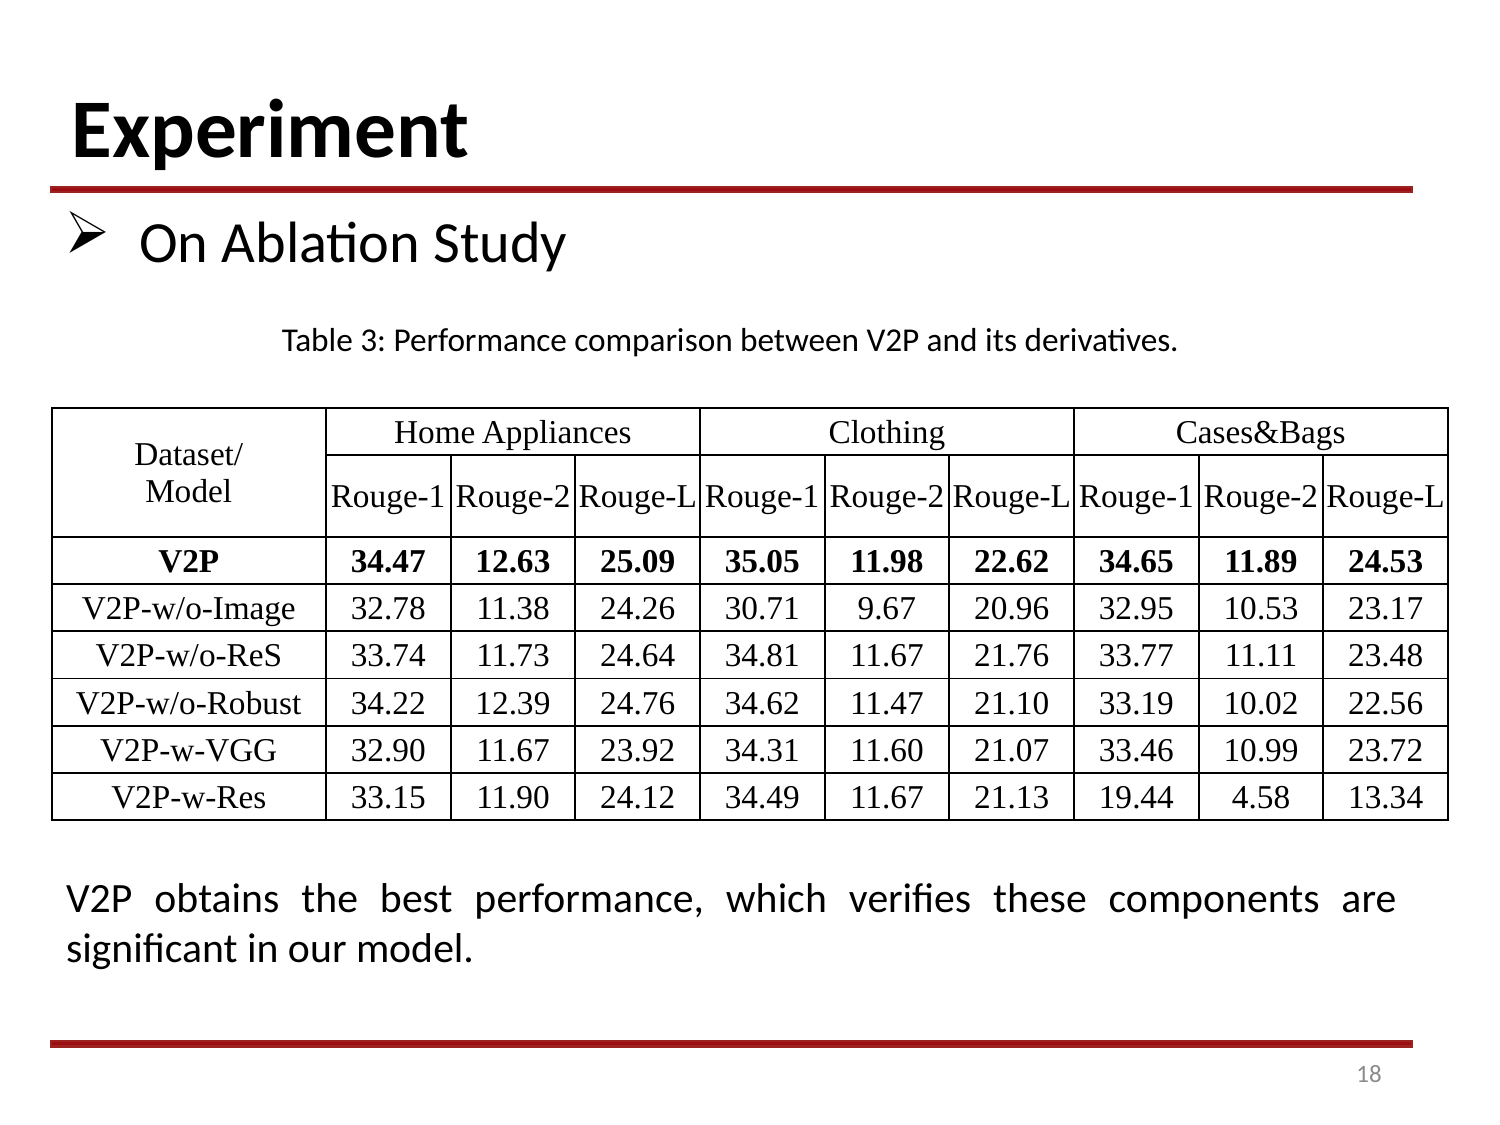

Experiment

On Ablation Study
Table 3: Performance comparison between V2P and its derivatives.
| Dataset/ Model | Home Appliances |  |  | Clothing |  |  | Cases&Bags |  |  |
| --- | --- | --- | --- | --- | --- | --- | --- | --- | --- |
|  | Rouge-1 | Rouge-2 | Rouge-L | Rouge-1 | Rouge-2 | Rouge-L | Rouge-1 | Rouge-2 | Rouge-L |
| V2P | 34.47 | 12.63 | 25.09 | 35.05 | 11.98 | 22.62 | 34.65 | 11.89 | 24.53 |
| V2P-w/o-Image | 32.78 | 11.38 | 24.26 | 30.71 | 9.67 | 20.96 | 32.95 | 10.53 | 23.17 |
| V2P-w/o-ReS | 33.74 | 11.73 | 24.64 | 34.81 | 11.67 | 21.76 | 33.77 | 11.11 | 23.48 |
| V2P-w/o-Robust | 34.22 | 12.39 | 24.76 | 34.62 | 11.47 | 21.10 | 33.19 | 10.02 | 22.56 |
| V2P-w-VGG | 32.90 | 11.67 | 23.92 | 34.31 | 11.60 | 21.07 | 33.46 | 10.99 | 23.72 |
| V2P-w-Res | 33.15 | 11.90 | 24.12 | 34.49 | 11.67 | 21.13 | 19.44 | 4.58 | 13.34 |
V2P obtains the best performance, which verifies these components are significant in our model.

18